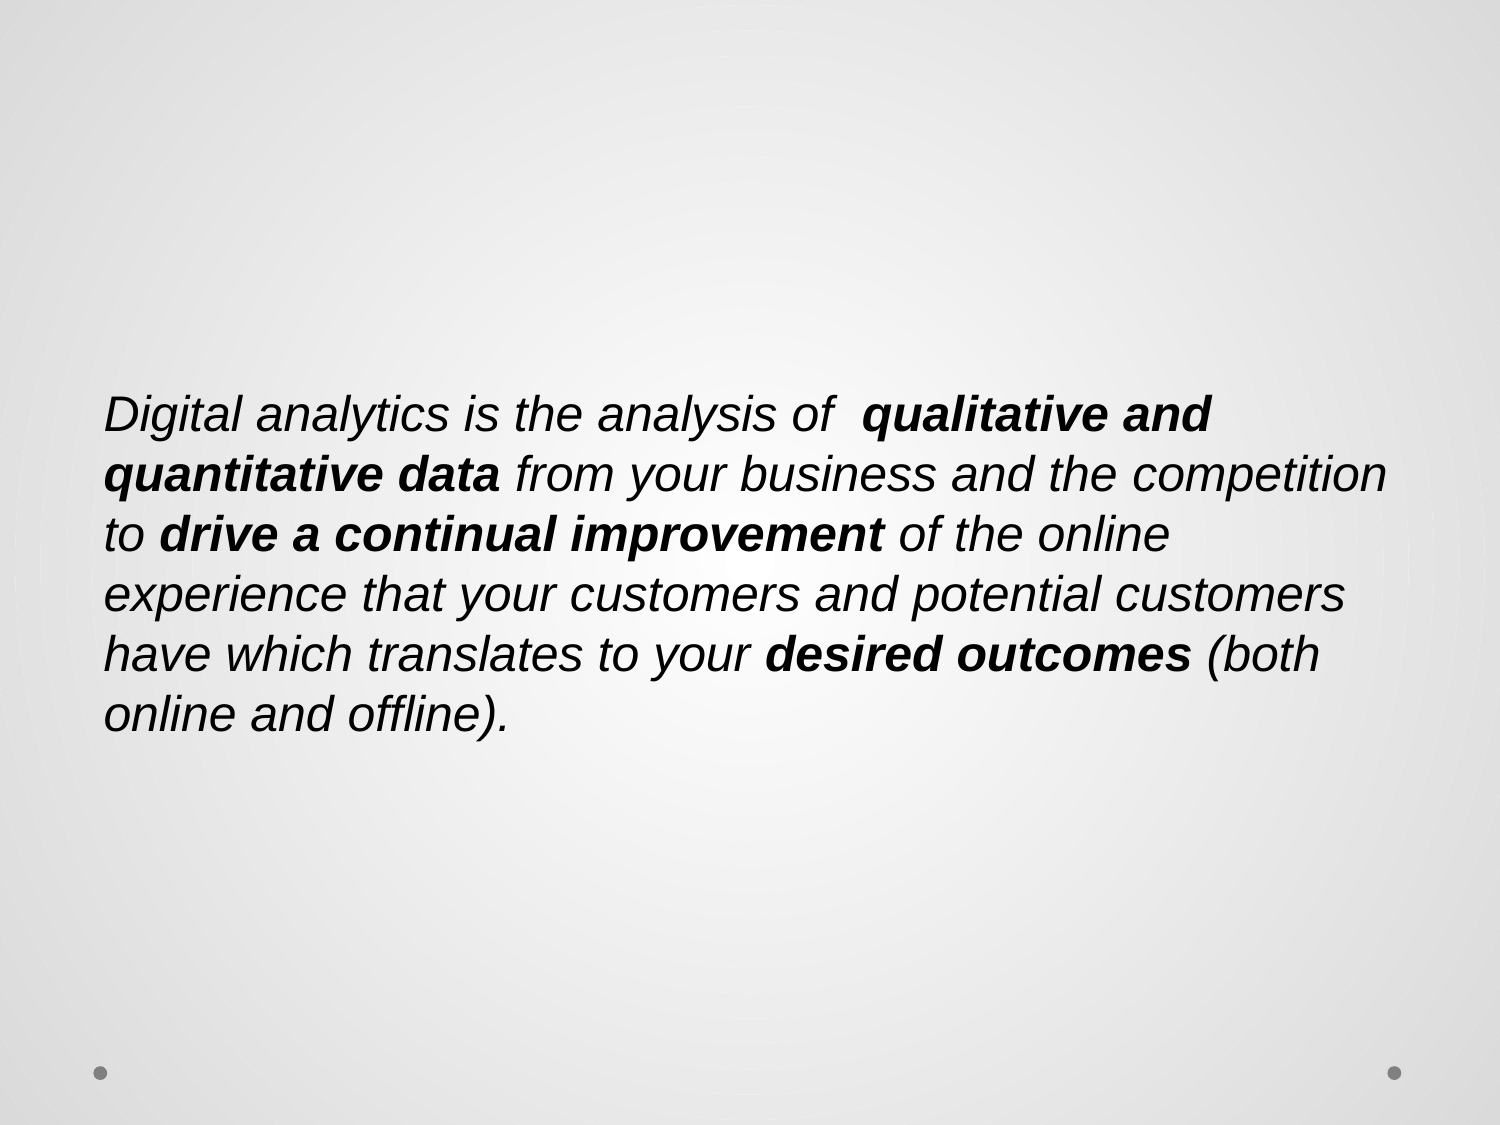

Digital analytics is the analysis of  qualitative and quantitative data from your business and the competition to drive a continual improvement of the online experience that your customers and potential customers have which translates to your desired outcomes (both online and offline).